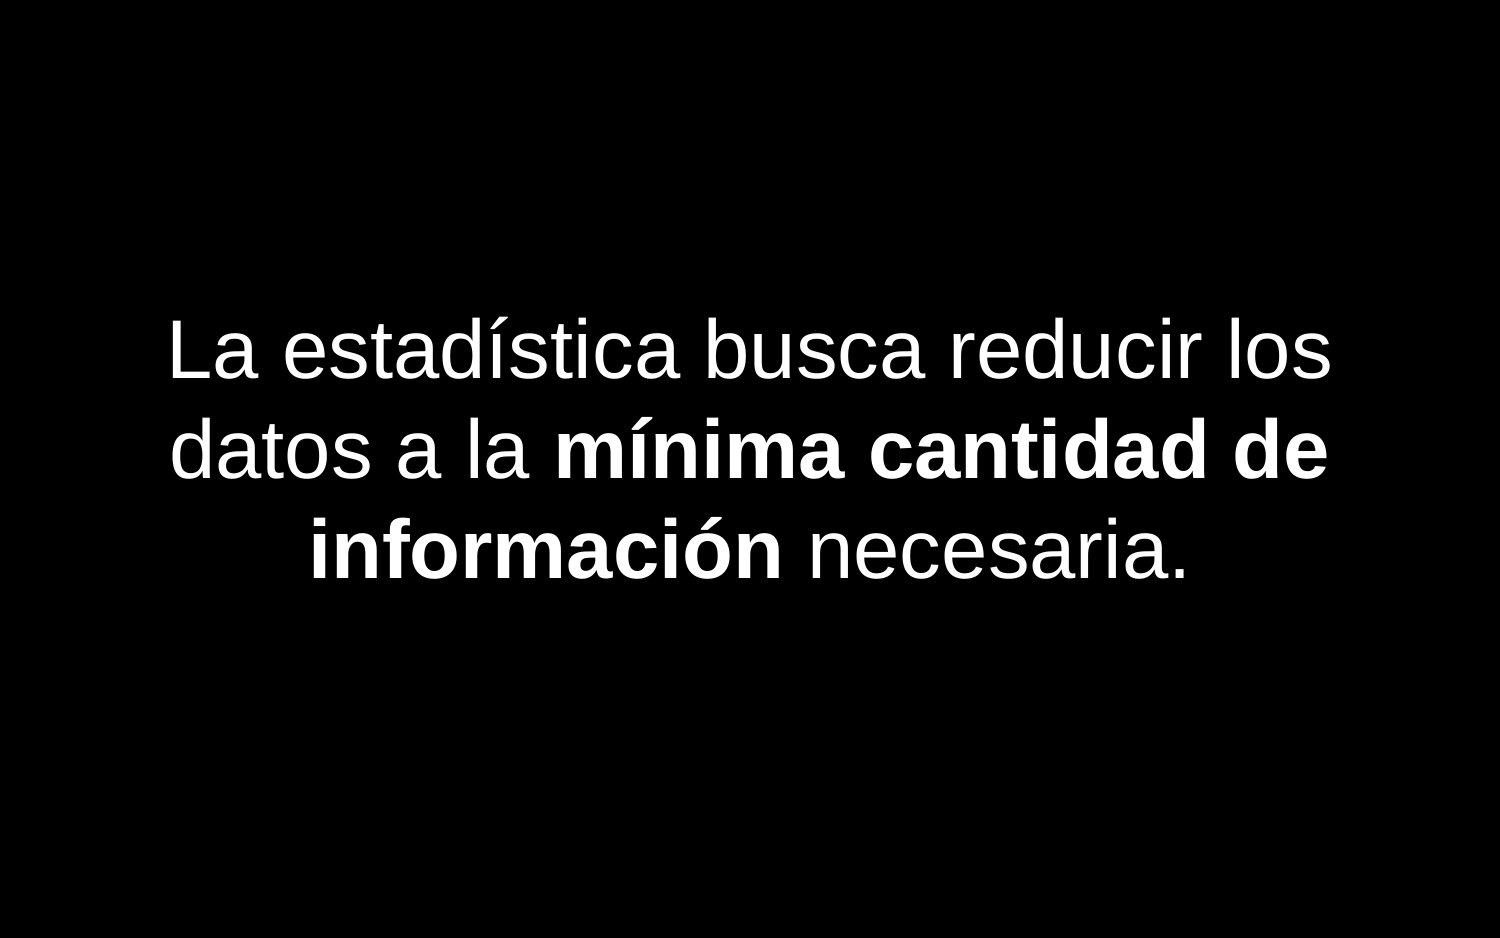

La estadística busca reducir los datos a la mínima cantidad de información necesaria.